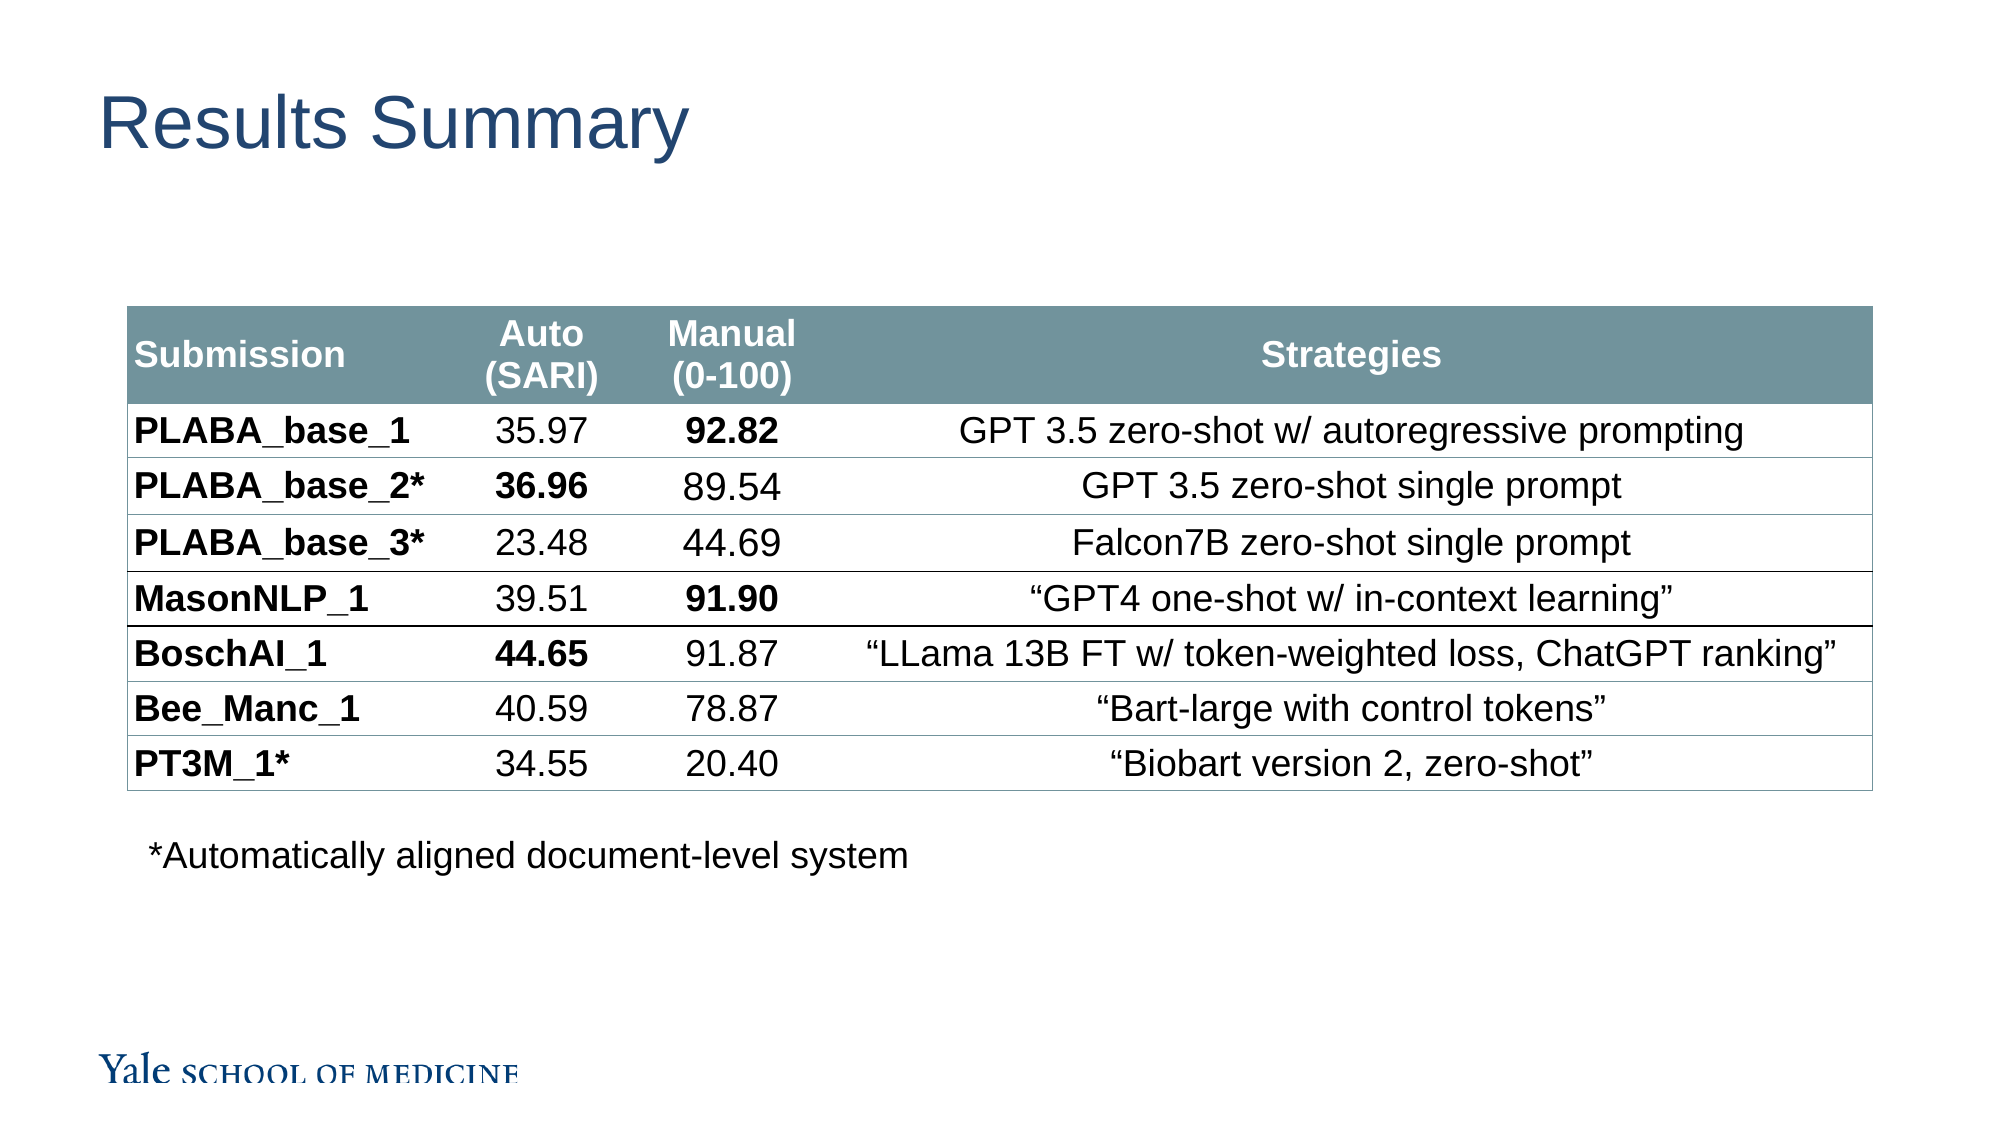

# Results Summary
| Submission | Auto (SARI) | Manual (0-100) | Strategies |
| --- | --- | --- | --- |
| PLABA\_base\_1 | 35.97 | 92.82 | GPT 3.5 zero-shot w/ autoregressive prompting |
| PLABA\_base\_2\* | 36.96 | 89.54 | GPT 3.5 zero-shot single prompt |
| PLABA\_base\_3\* | 23.48 | 44.69 | Falcon7B zero-shot single prompt |
| MasonNLP\_1 | 39.51 | 91.90 | “GPT4 one-shot w/ in-context learning” |
| BoschAI\_1 | 44.65 | 91.87 | “LLama 13B FT w/ token-weighted loss, ChatGPT ranking” |
| Bee\_Manc\_1 | 40.59 | 78.87 | “Bart-large with control tokens” |
| PT3M\_1\* | 34.55 | 20.40 | “Biobart version 2, zero-shot” |
*Automatically aligned document-level system